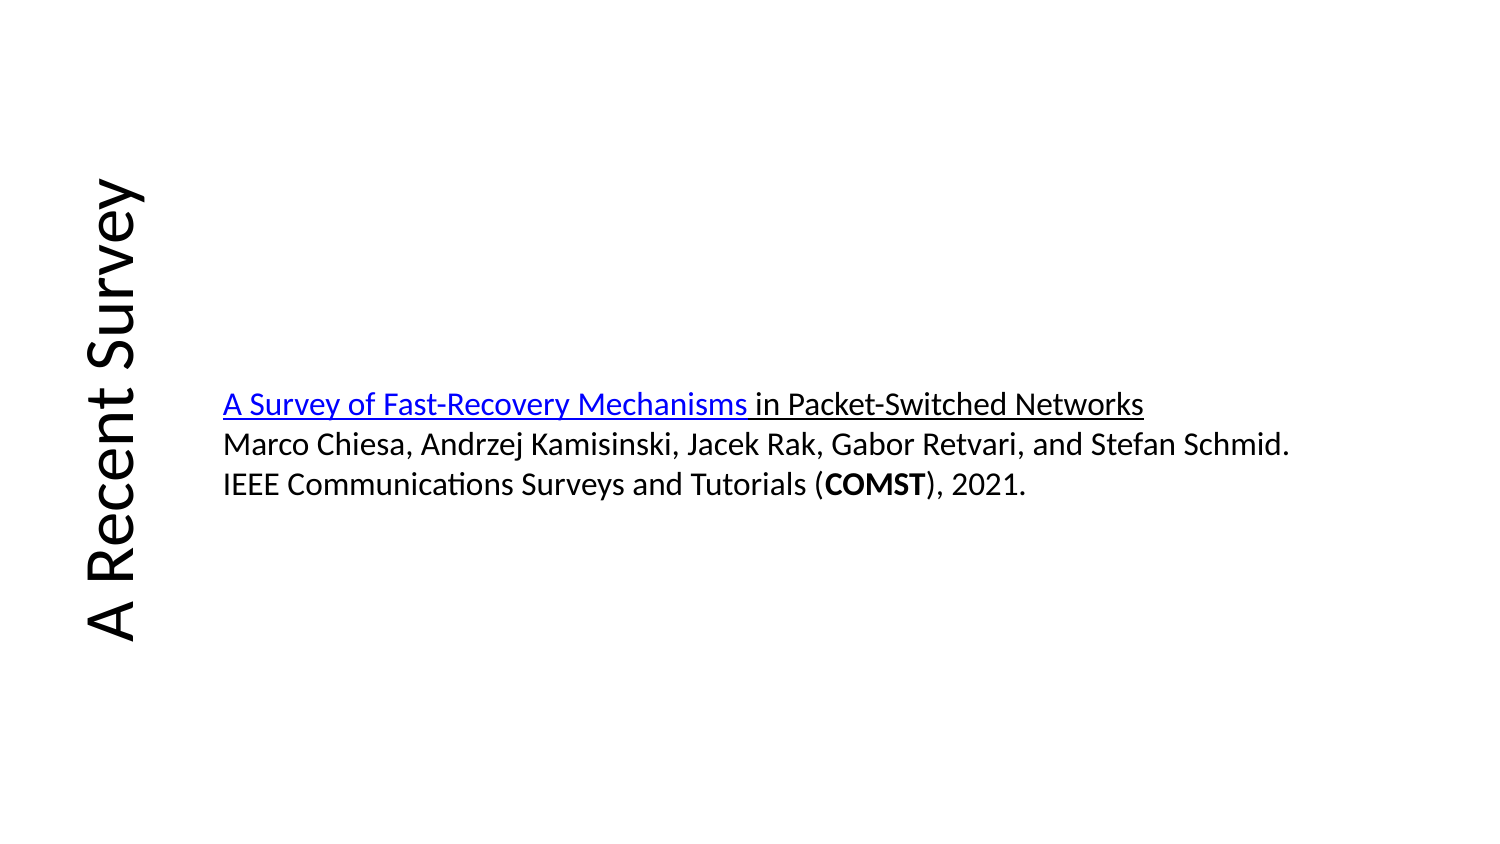

per-destination
shortest paths DAGs
equal-split

# A Recent Survey
A Survey of Fast-Recovery Mechanisms in Packet-Switched Networks
Marco Chiesa, Andrzej Kamisinski, Jacek Rak, Gabor Retvari, and Stefan Schmid.
IEEE Communications Surveys and Tutorials (COMST), 2021.